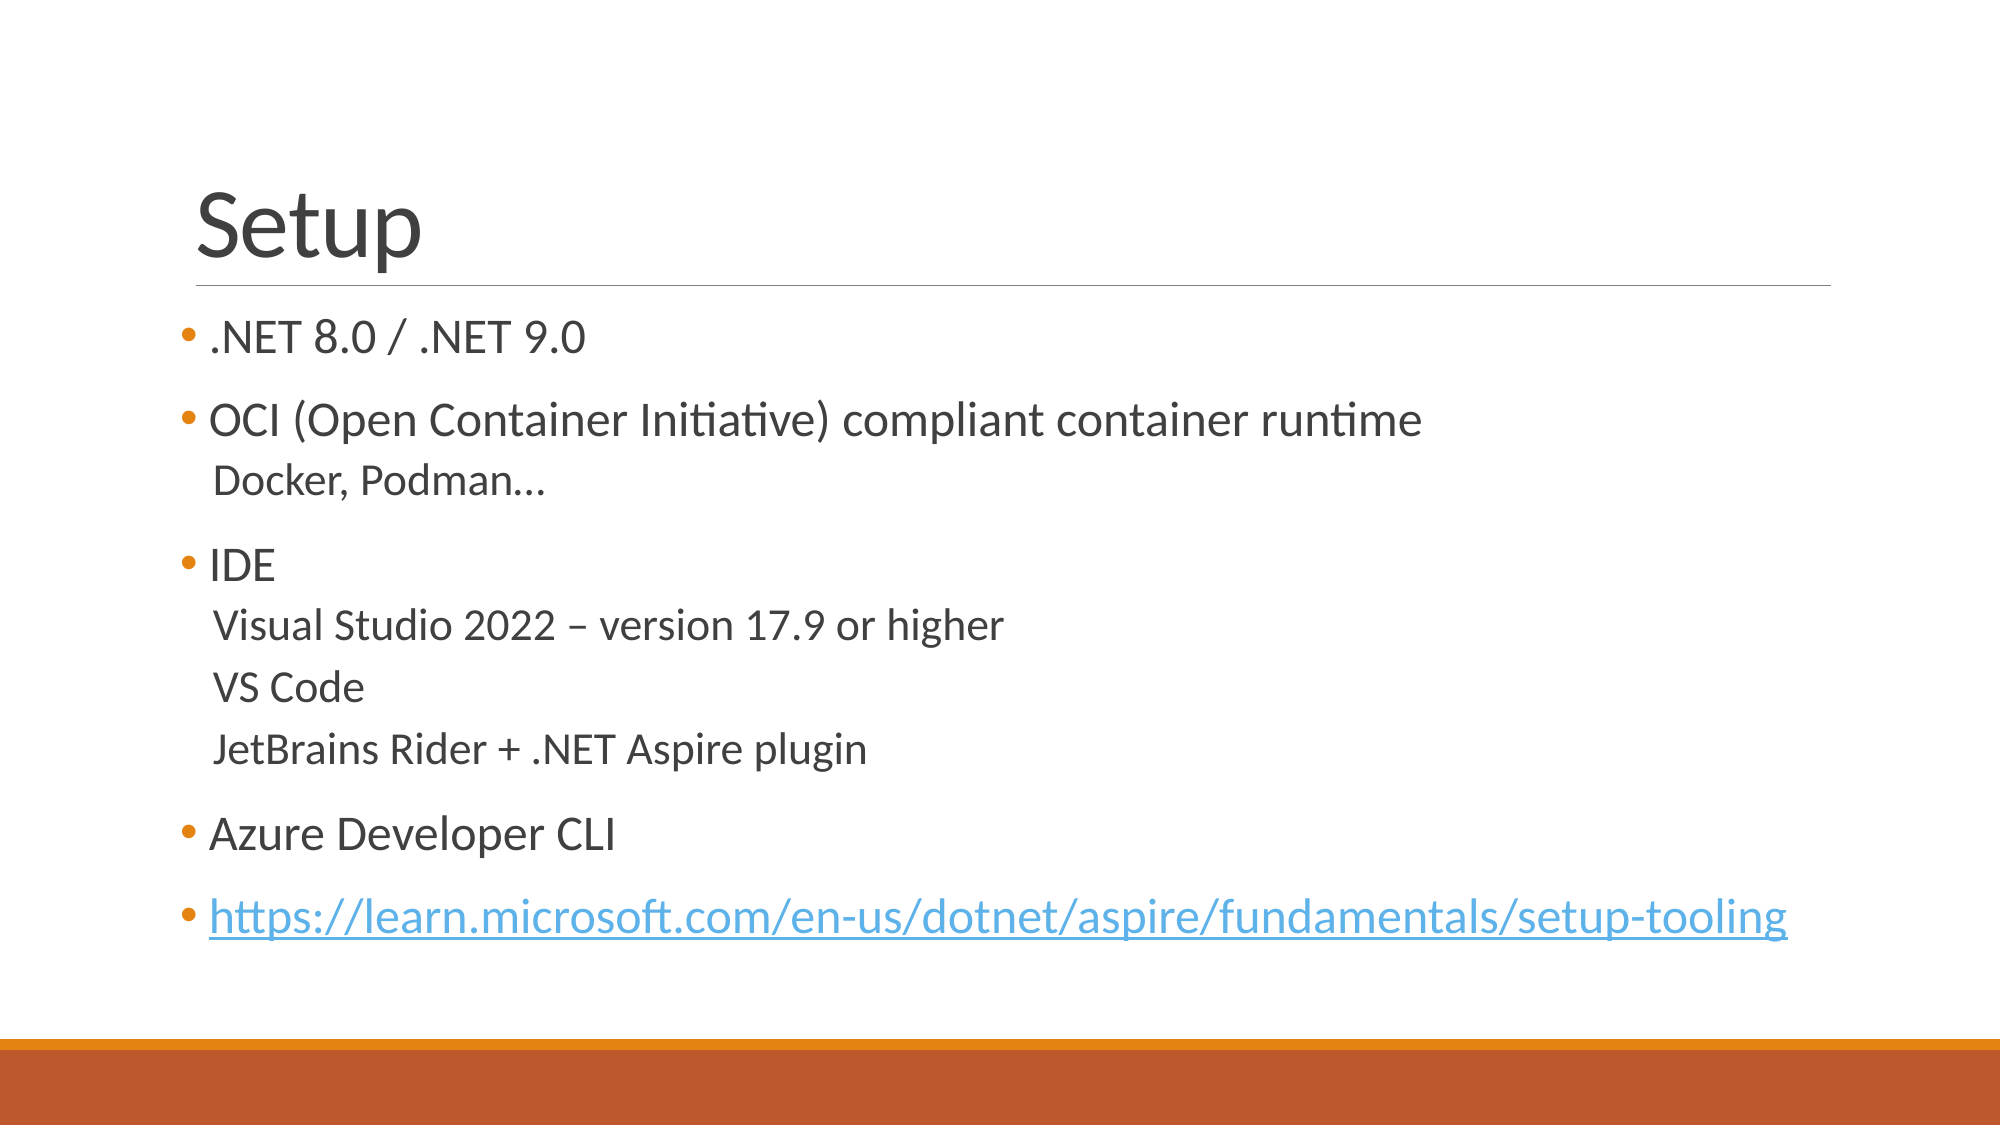

# Setup
 .NET 8.0 / .NET 9.0
 OCI (Open Container Initiative) compliant container runtime
Docker, Podman…
 IDE
Visual Studio 2022 – version 17.9 or higher
VS Code
JetBrains Rider + .NET Aspire plugin
 Azure Developer CLI
 https://learn.microsoft.com/en-us/dotnet/aspire/fundamentals/setup-tooling